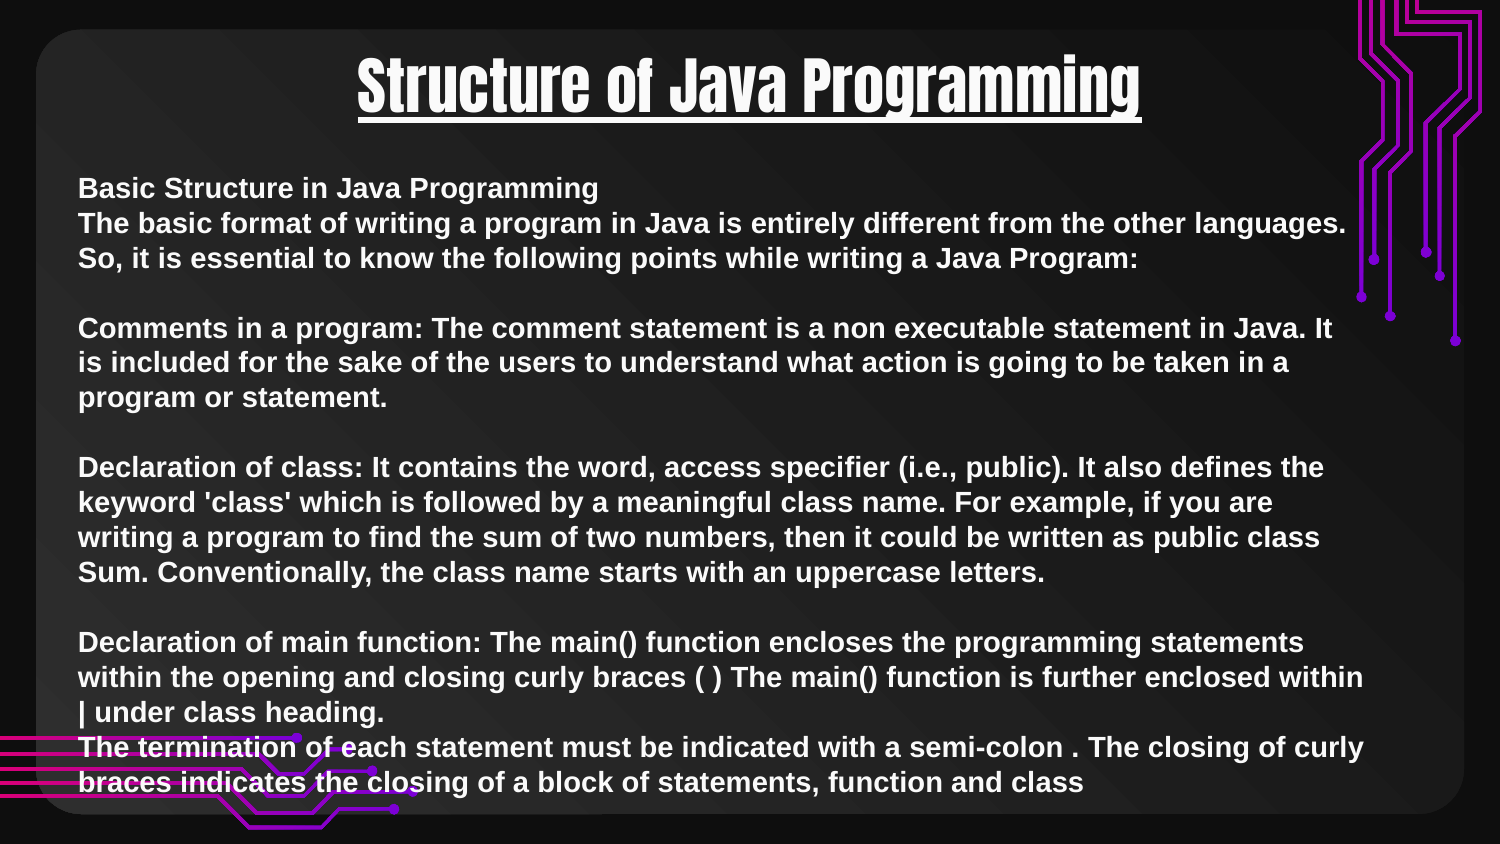

# Structure of Java Programming
Basic Structure in Java Programming
The basic format of writing a program in Java is entirely different from the other languages. So, it is essential to know the following points while writing a Java Program:

Comments in a program: The comment statement is a non executable statement in Java. It is included for the sake of the users to understand what action is going to be taken in a program or statement.

Declaration of class: It contains the word, access specifier (i.e., public). It also defines the keyword 'class' which is followed by a meaningful class name. For example, if you are writing a program to find the sum of two numbers, then it could be written as public class Sum. Conventionally, the class name starts with an uppercase letters.

Declaration of main function: The main() function encloses the programming statements within the opening and closing curly braces ( ) The main() function is further enclosed within | under class heading.
The termination of each statement must be indicated with a semi-colon . The closing of curly braces indicates the closing of a block of statements, function and class